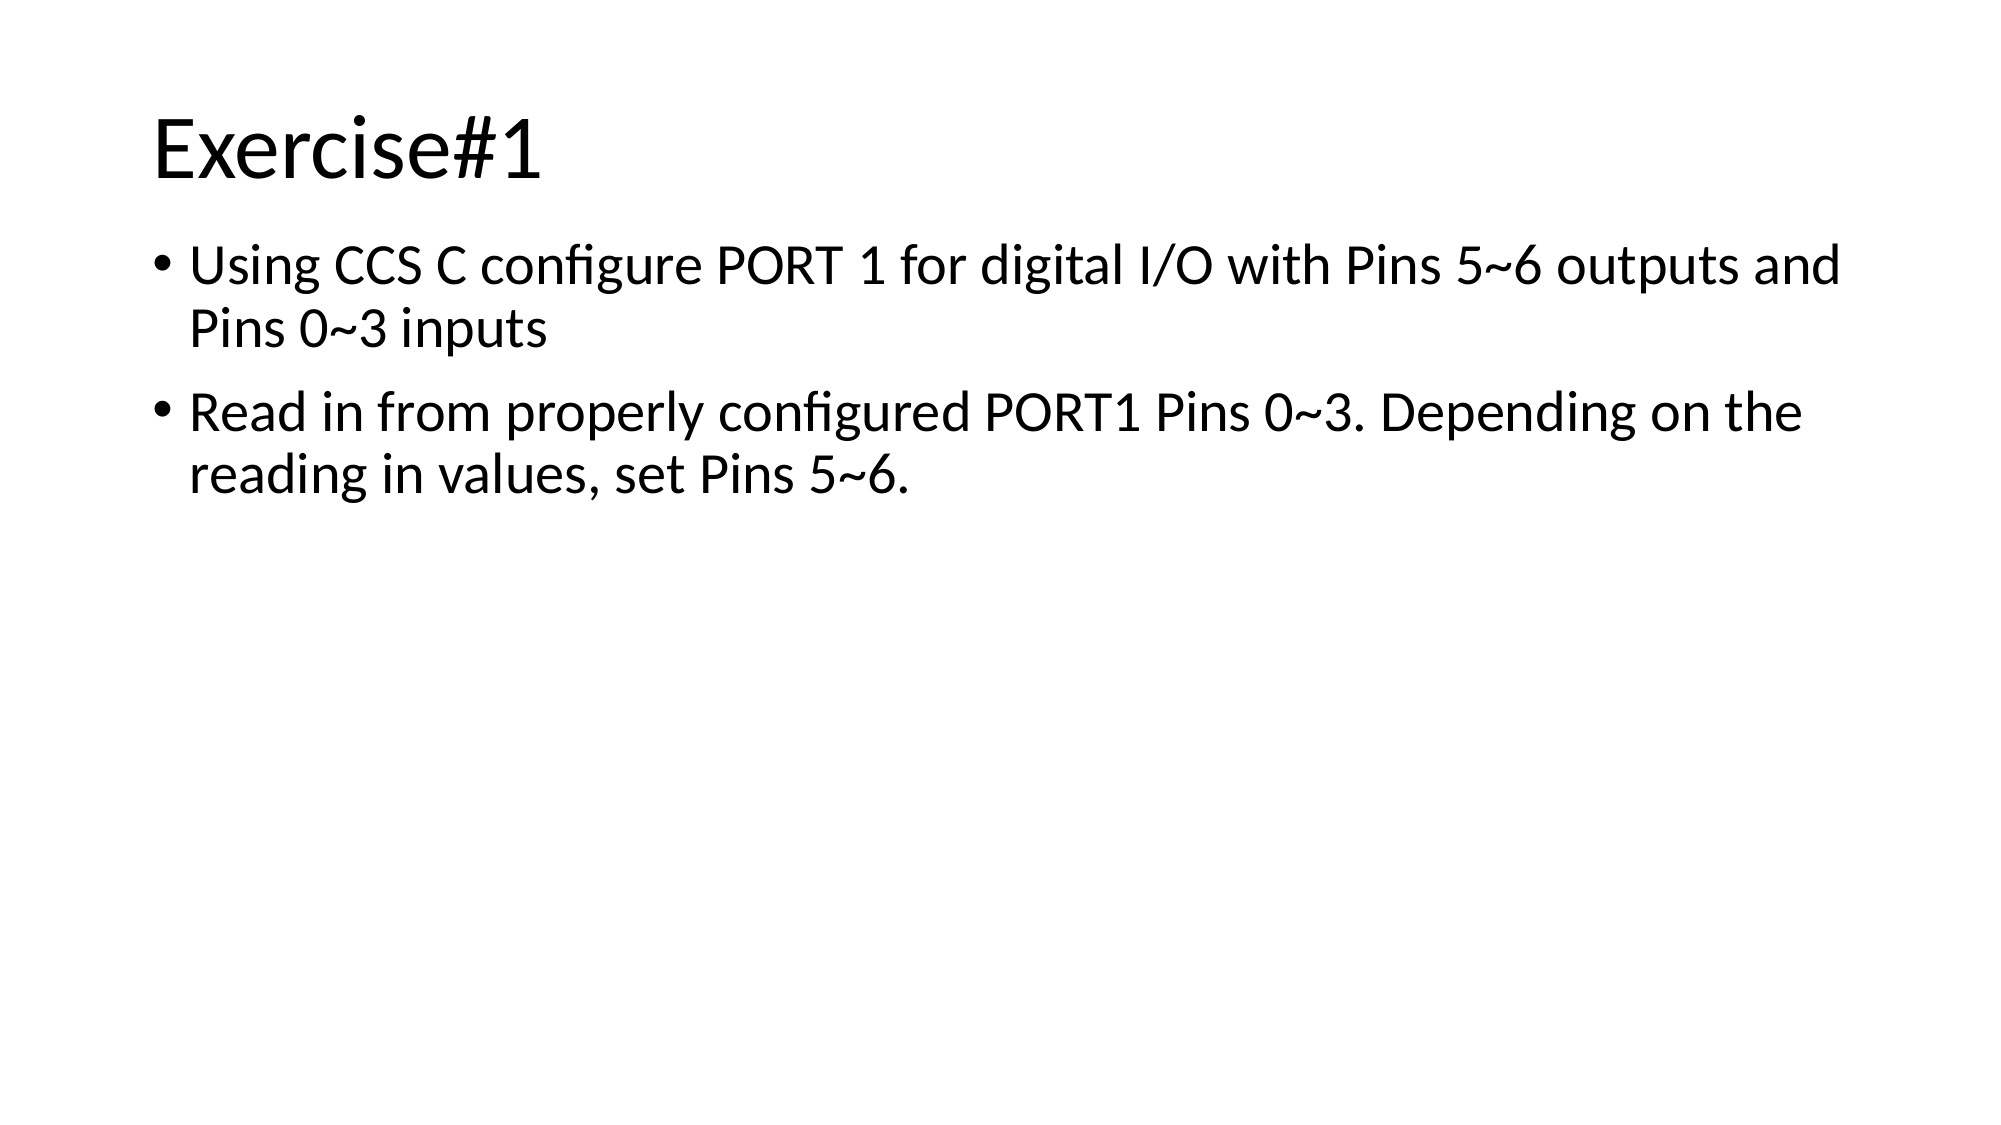

# Exercise#1
Using CCS C configure PORT 1 for digital I/O with Pins 5~6 outputs and Pins 0~3 inputs
Read in from properly configured PORT1 Pins 0~3. Depending on the reading in values, set Pins 5~6.